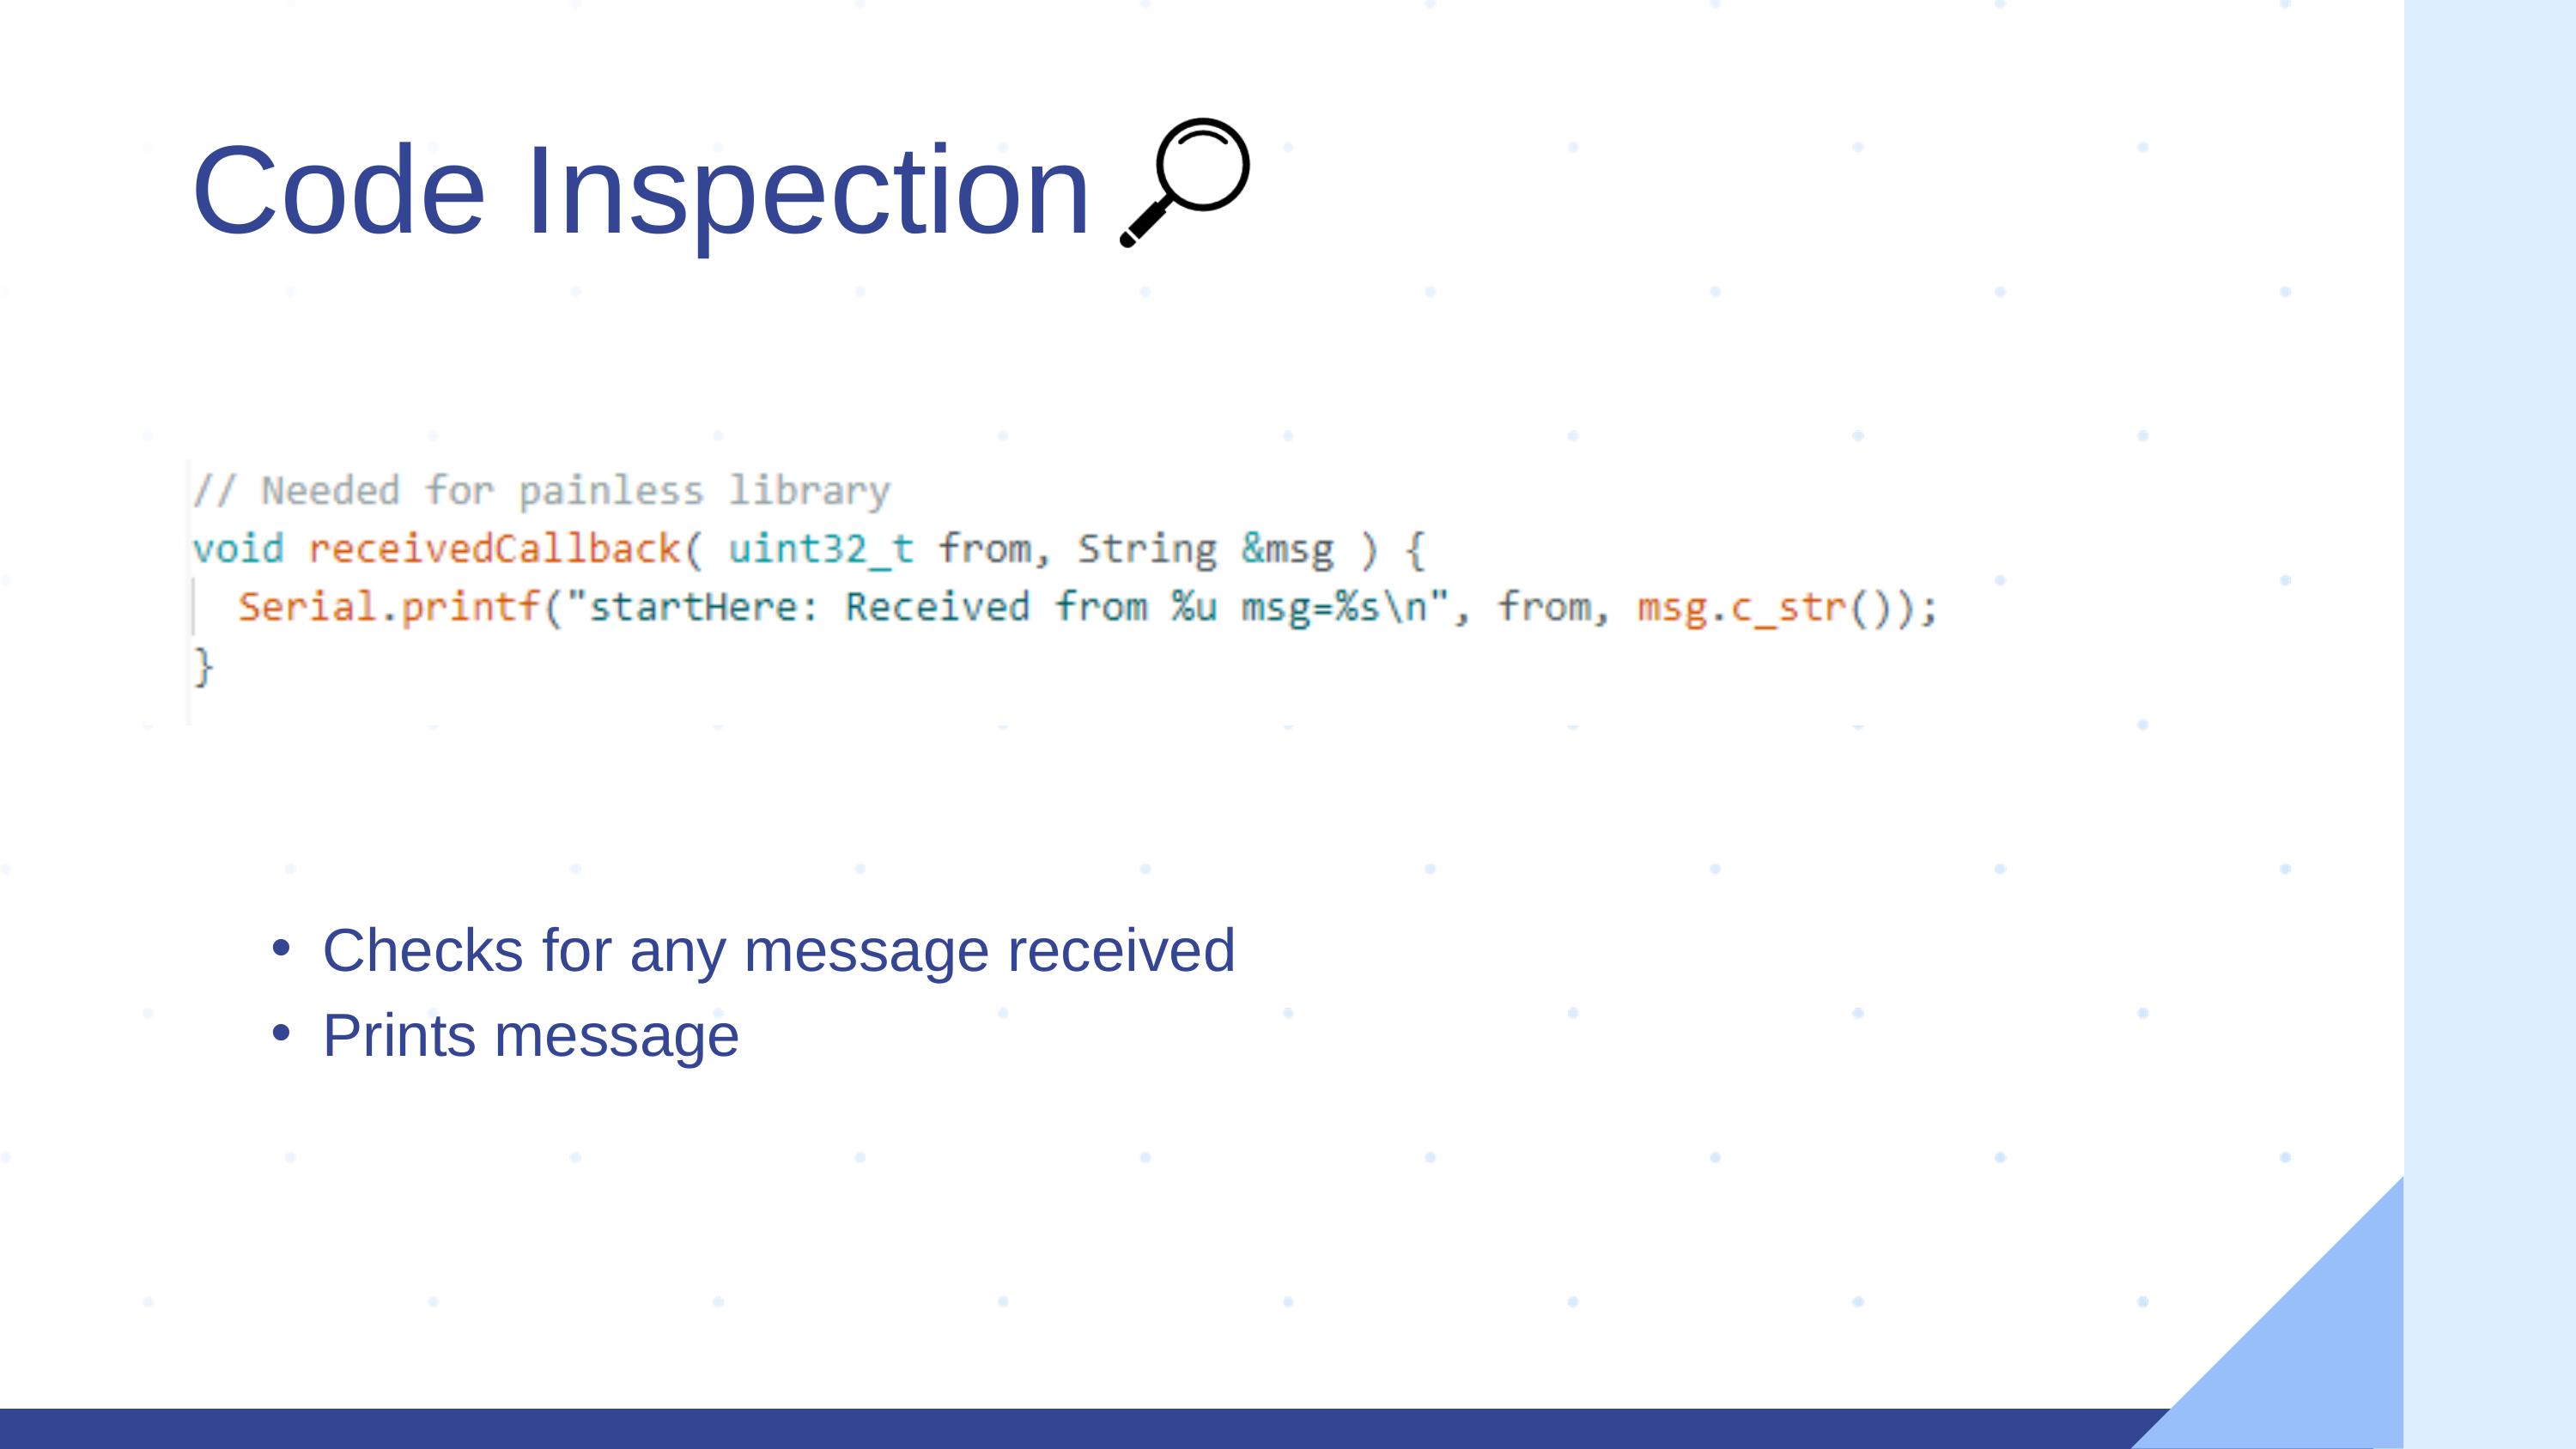

Code Inspection

Checks for any message received
Prints message